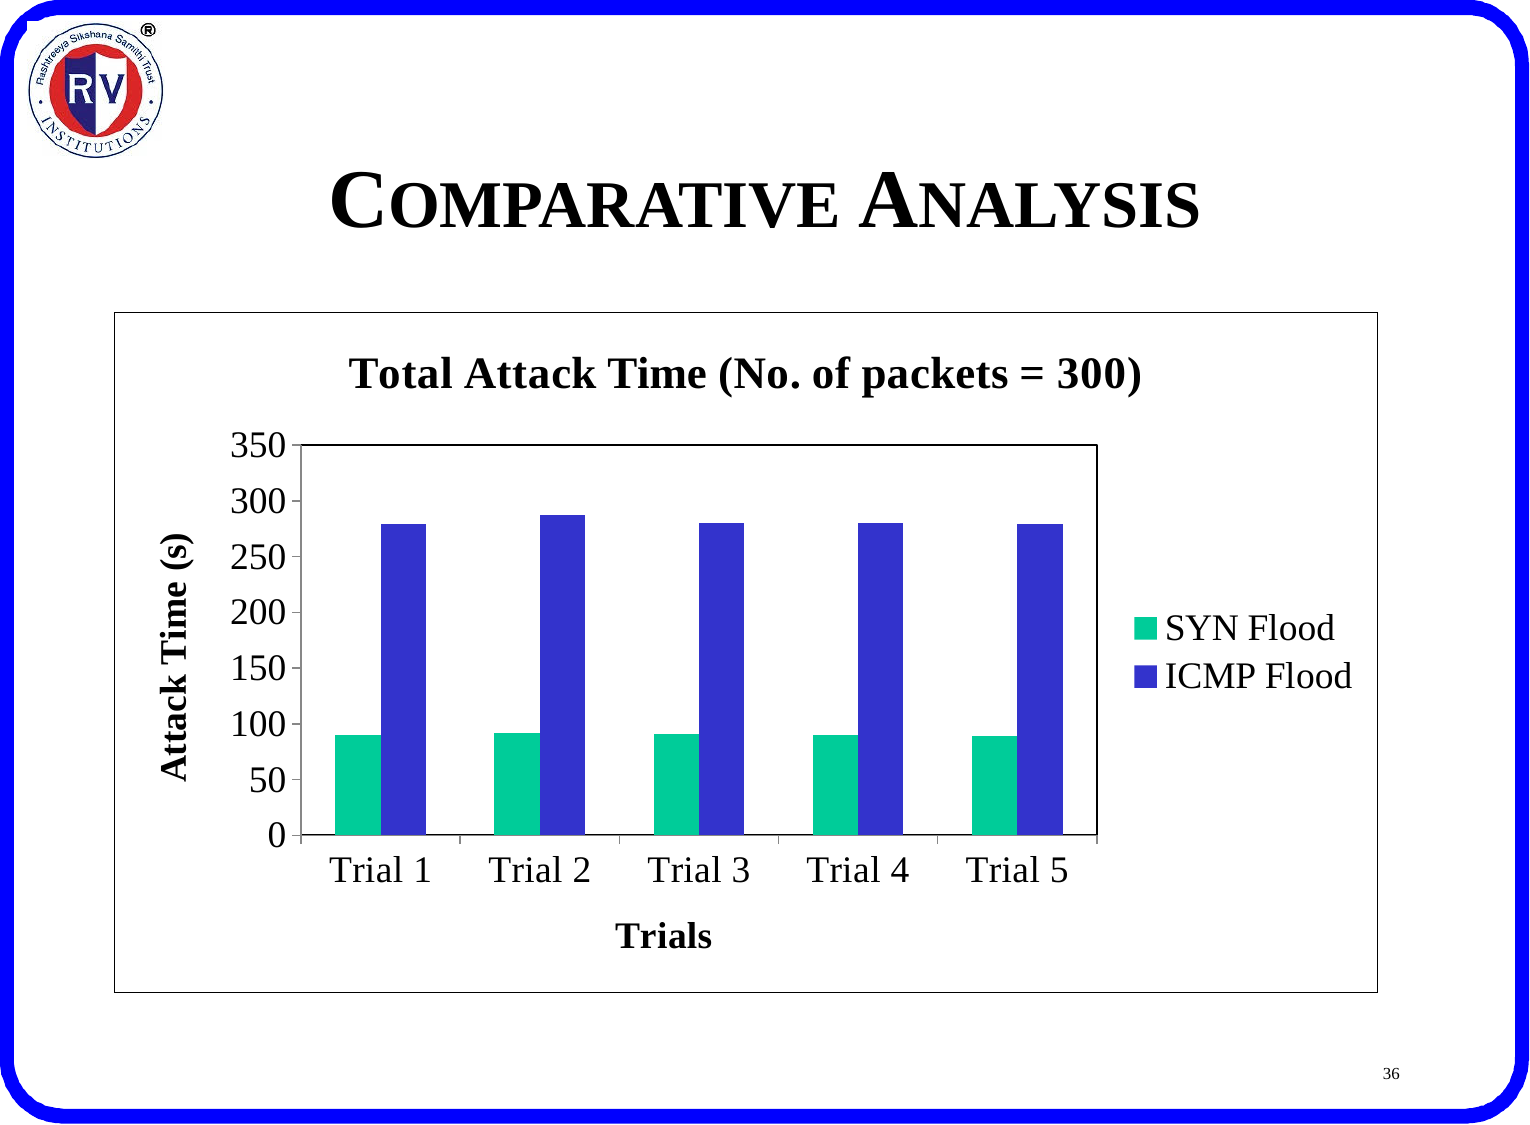

# COMPARATIVE ANALYSIS

### Chart: Total Attack Time (No. of packets = 300)

| Category | SYN Flood | ICMP Flood |
|---|---|---|
| Trial 1 | 89.64 | 278.95 |
| Trial 2 | 91.82 | 287.04 |
| Trial 3 | 90.73 | 279.86 |
| Trial 4 | 90.01 | 280.45 |
| Trial 5 | 88.62 | 279.08 |
36